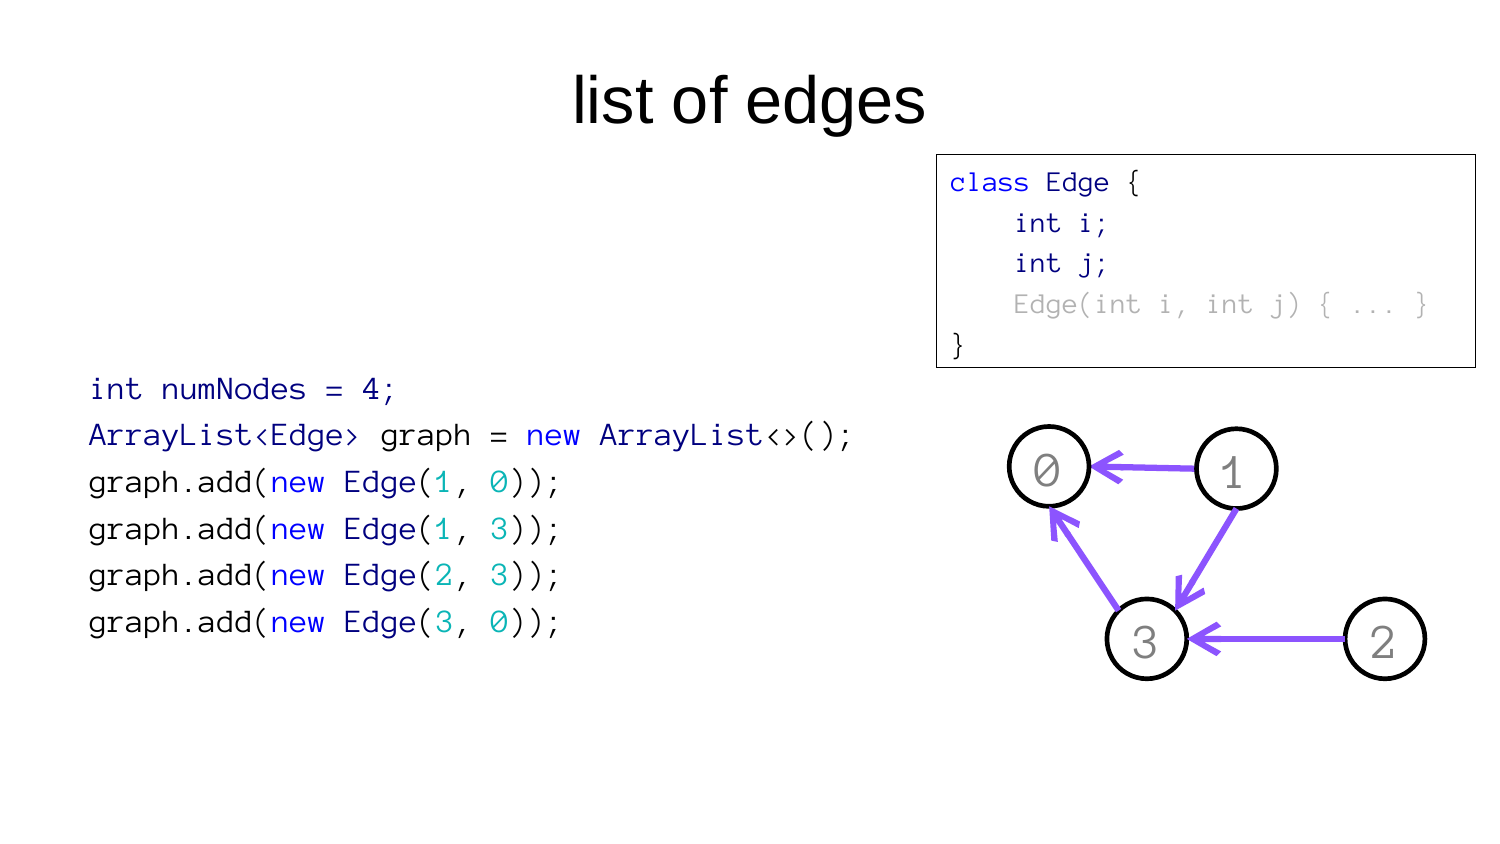

# list of edges
class Edge {
    int i;
    int j;
    Edge(int i, int j) { ... }
}
int numNodes = 4;
ArrayList<Edge> graph = new ArrayList<>();
graph.add(new Edge(1, 0));
graph.add(new Edge(1, 3));
graph.add(new Edge(2, 3));
graph.add(new Edge(3, 0));
0
1
3
2